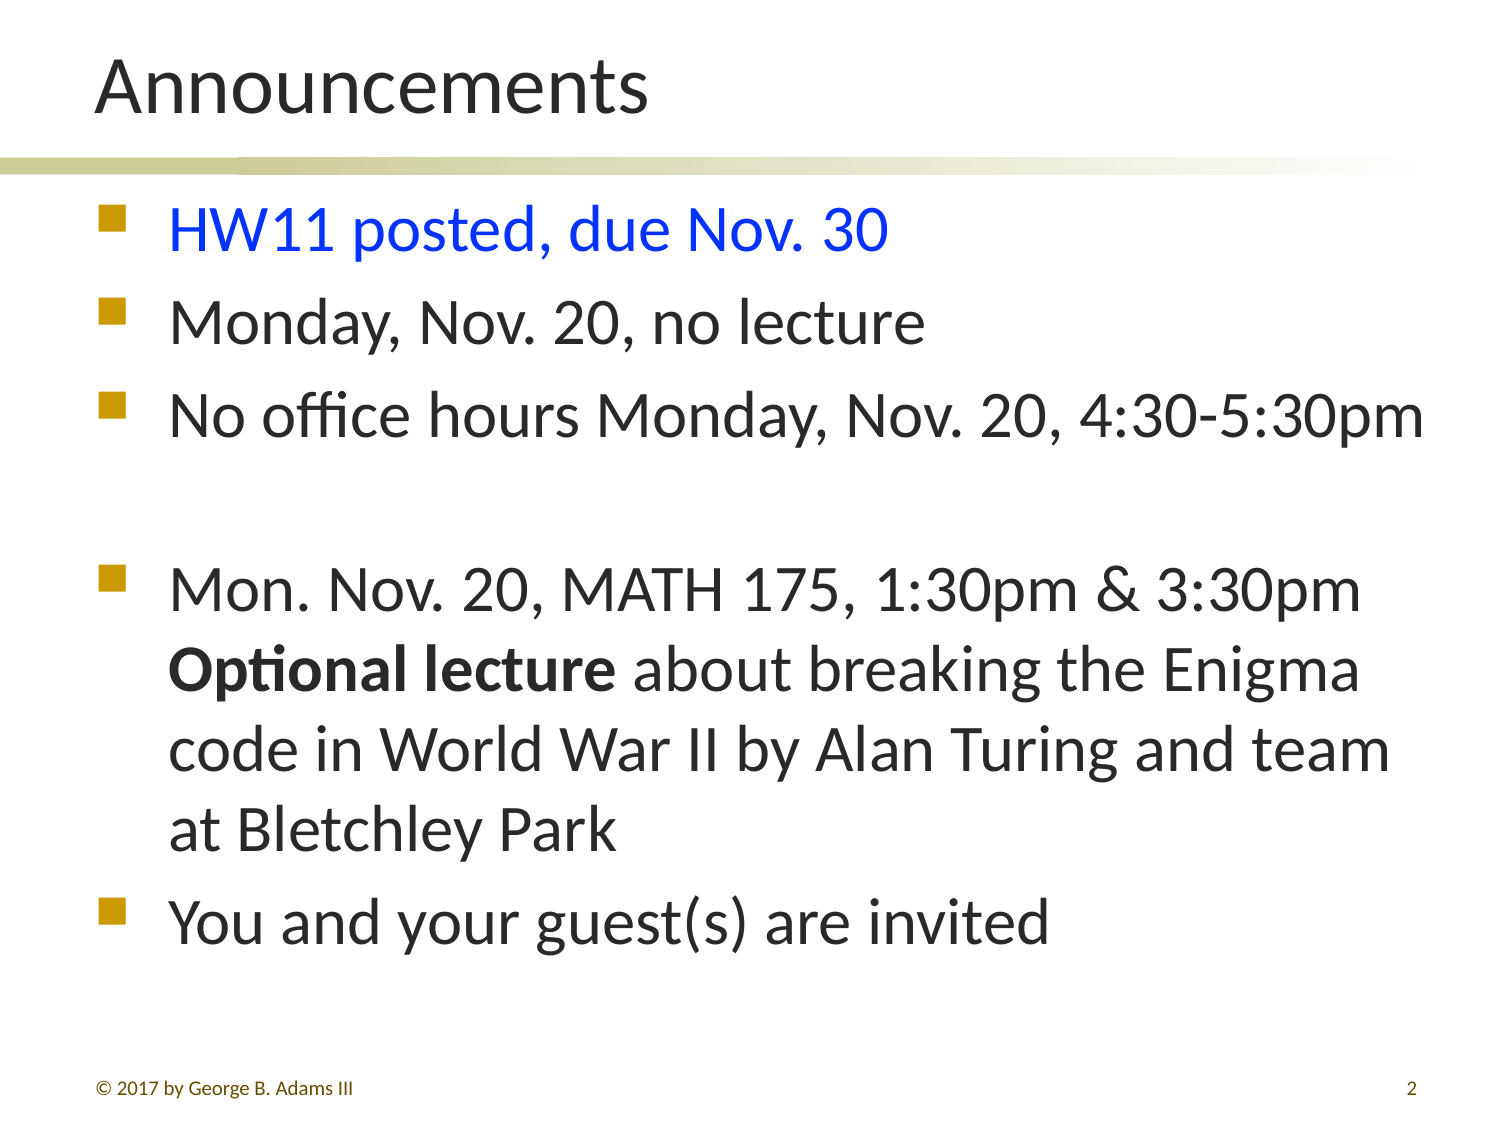

# Announcements
HW11 posted, due Nov. 30
Monday, Nov. 20, no lecture
No office hours Monday, Nov. 20, 4:30-5:30pm
Mon. Nov. 20, MATH 175, 1:30pm & 3:30pm
Optional lecture about breaking the Enigma code in World War II by Alan Turing and team at Bletchley Park
You and your guest(s) are invited
© 2017 by George B. Adams III
2